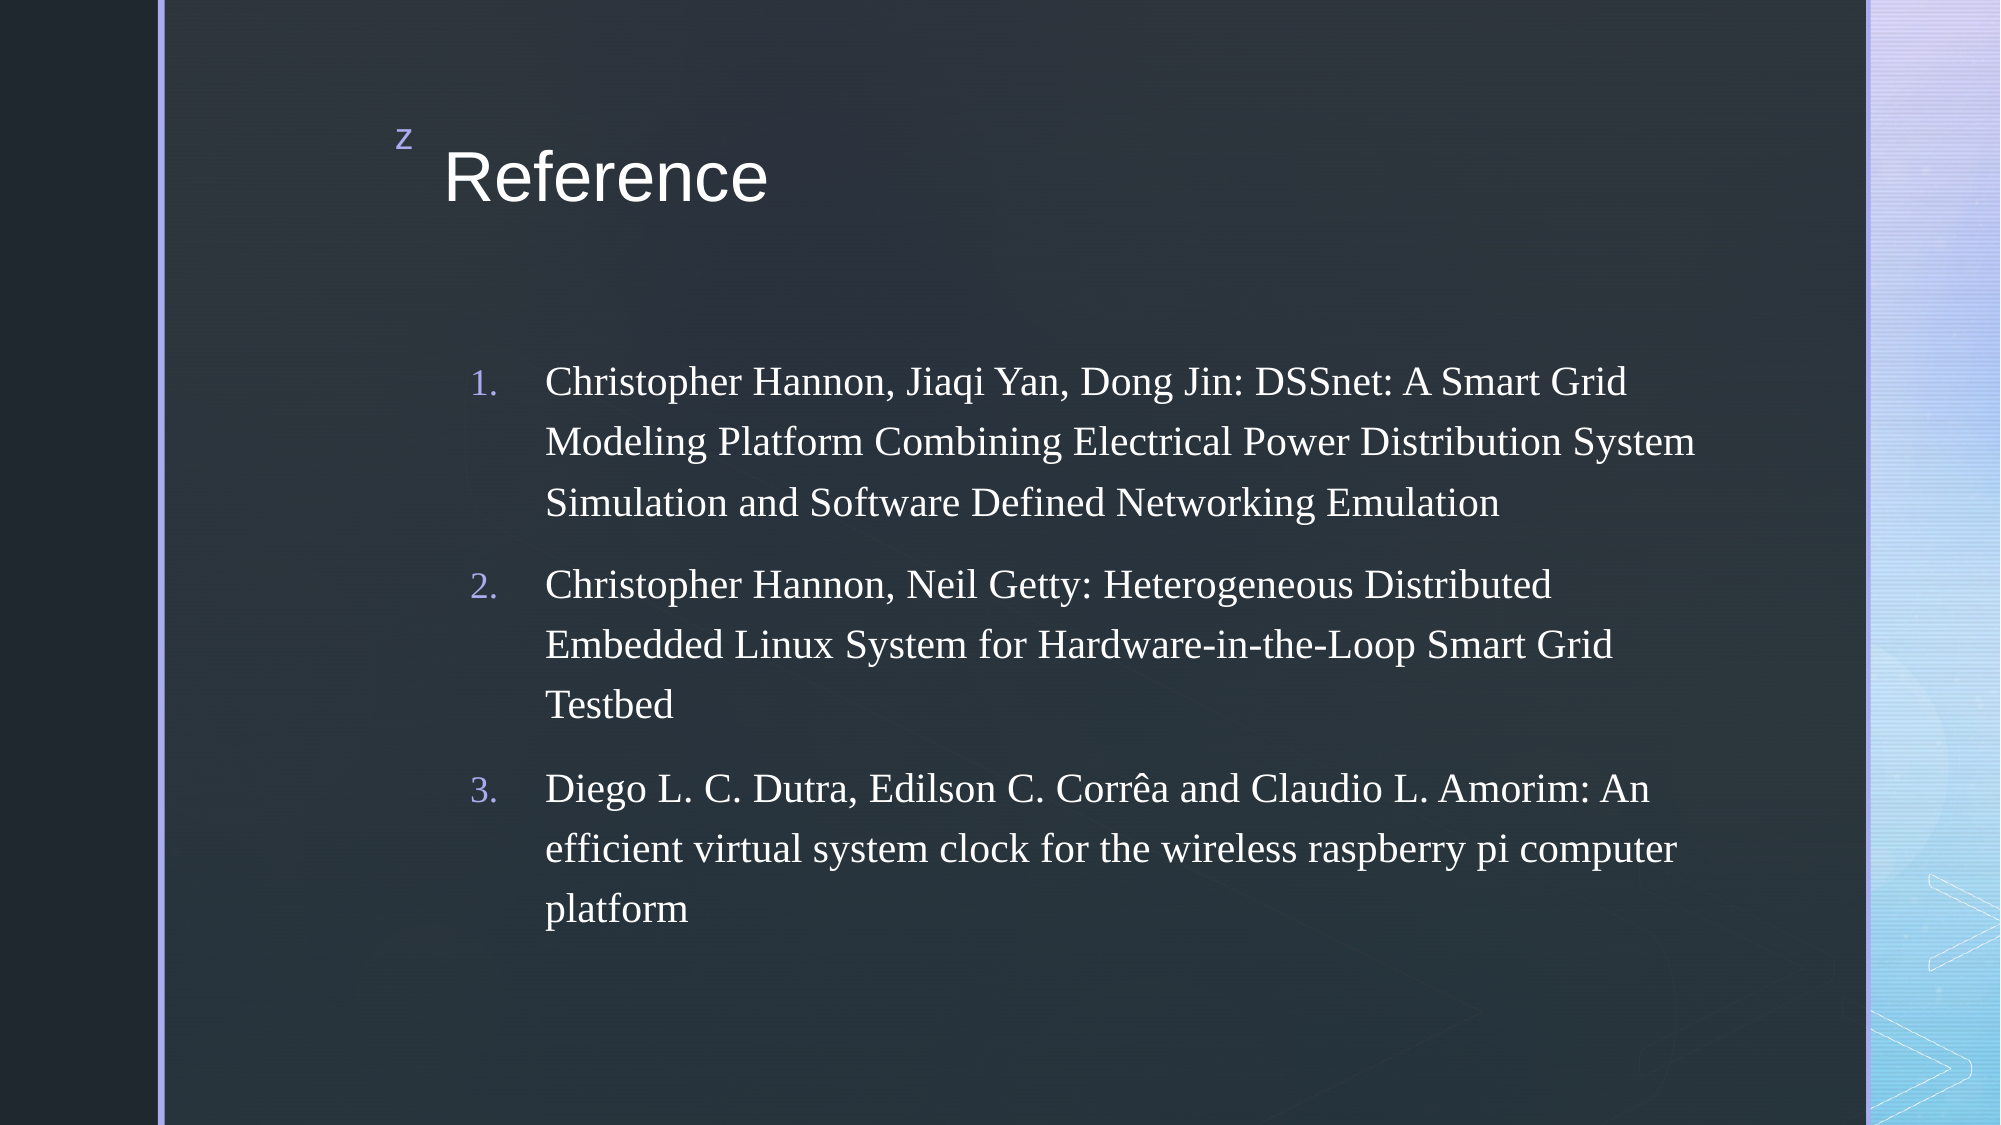

# Reference
Christopher Hannon, Jiaqi Yan, Dong Jin: DSSnet: A Smart Grid Modeling Platform Combining Electrical Power Distribution System Simulation and Software Defined Networking Emulation
Christopher Hannon, Neil Getty: Heterogeneous Distributed Embedded Linux System for Hardware-in-the-Loop Smart Grid Testbed
Diego L. C. Dutra, Edilson C. Corrêa and Claudio L. Amorim: An efficient virtual system clock for the wireless raspberry pi computer platform